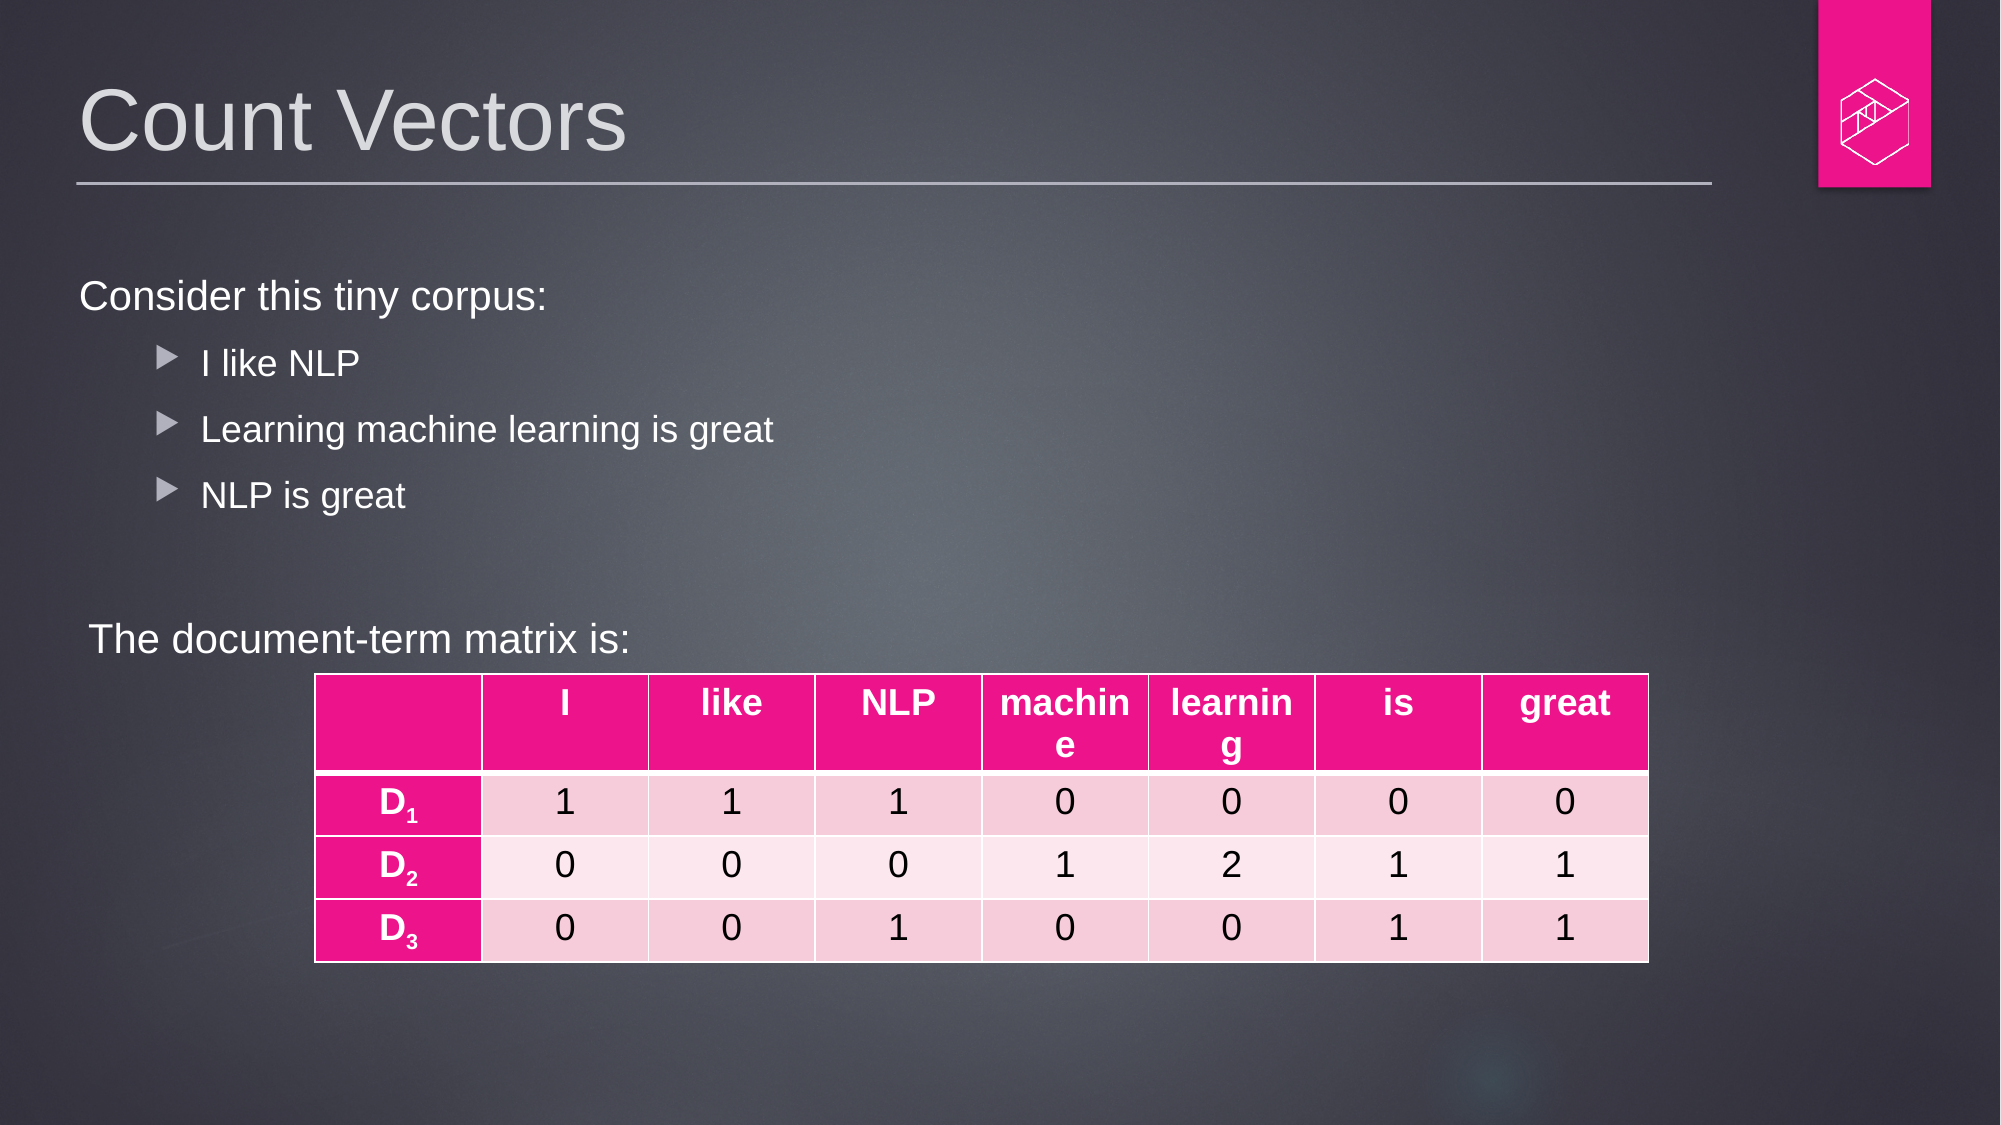

# Count Vectors
Consider this tiny corpus:
I like NLP
Learning machine learning is great
NLP is great

The document-term matrix is:

|  | I | like | NLP | machine | learning | is | great |
| --- | --- | --- | --- | --- | --- | --- | --- |
| D1 | 1 | 1 | 1 | 0 | 0 | 0 | 0 |
| D2 | 0 | 0 | 0 | 1 | 2 | 1 | 1 |
| D3 | 0 | 0 | 1 | 0 | 0 | 1 | 1 |